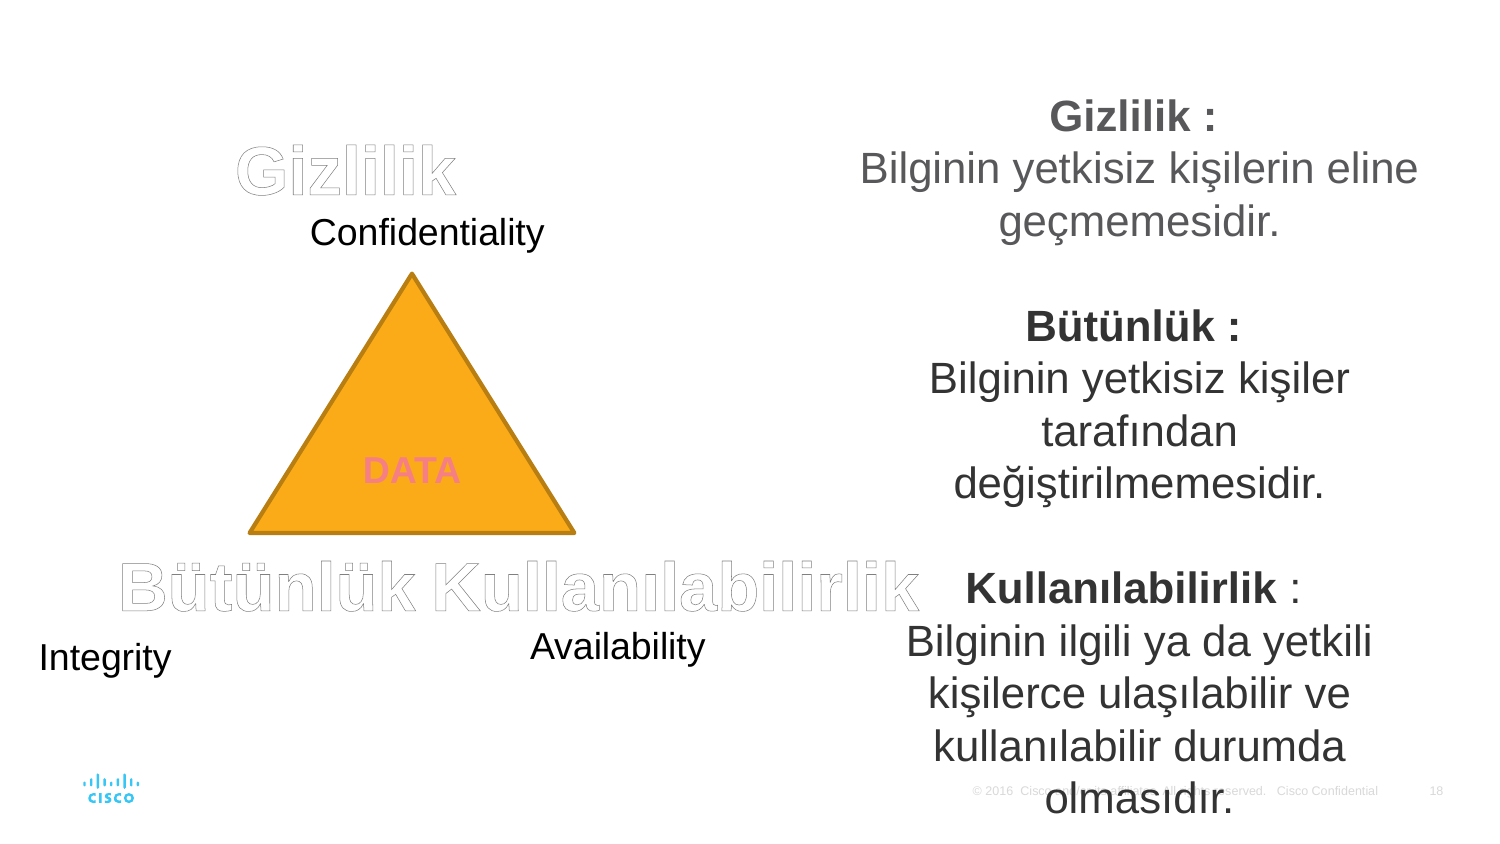

Gizlilik :
Bilginin yetkisiz kişilerin eline geçmemesidir.

Bütünlük :
Bilginin yetkisiz kişiler tarafından değiştirilmemesidir.

Kullanılabilirlik :
Bilginin ilgili ya da yetkili kişilerce ulaşılabilir ve kullanılabilir durumda olmasıdır.

Gizlilik

Confidentiality
DATA
Kullanılabilirlik
Bütünlük

Availability

Integrity